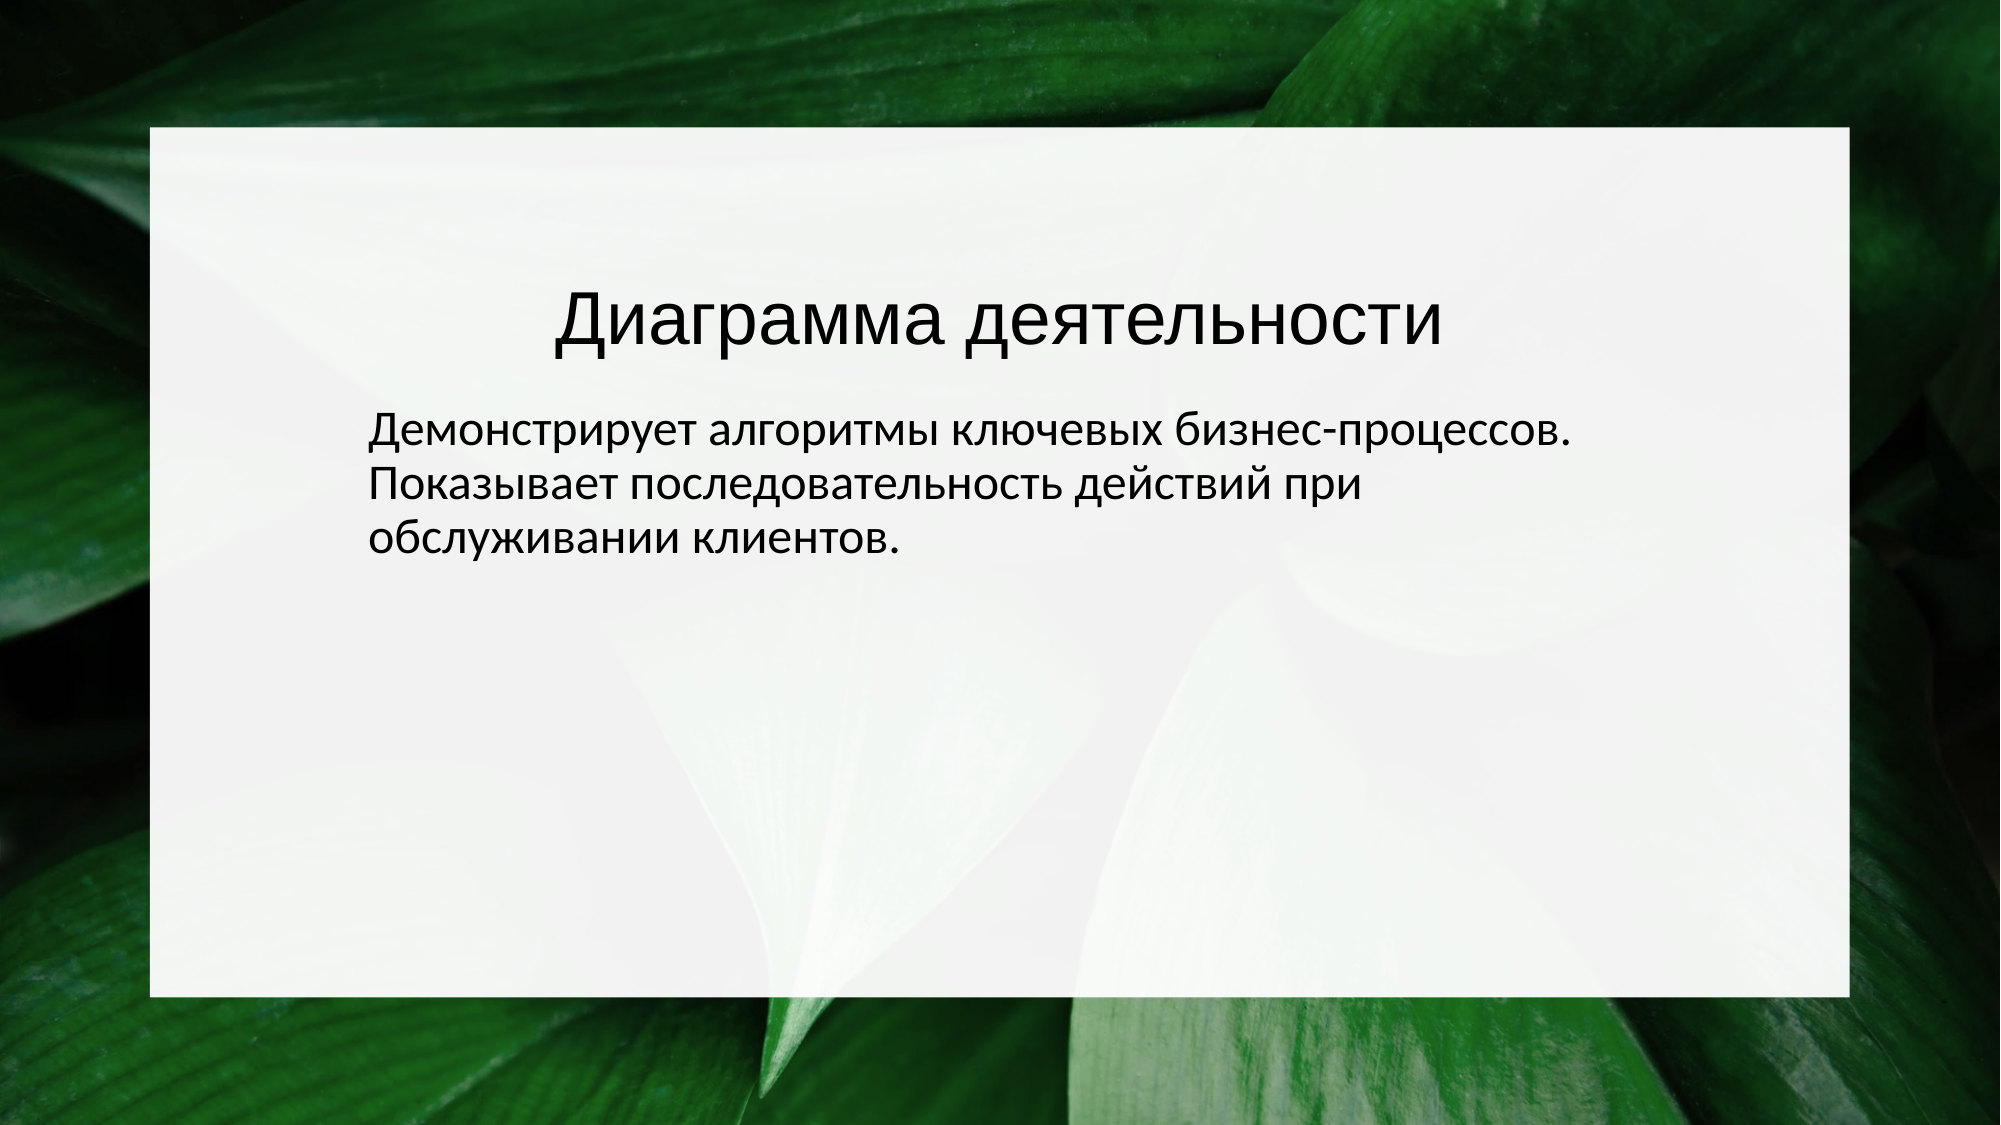

# Диаграмма деятельности
Демонстрирует алгоритмы ключевых бизнес-процессов. Показывает последовательность действий при обслуживании клиентов.